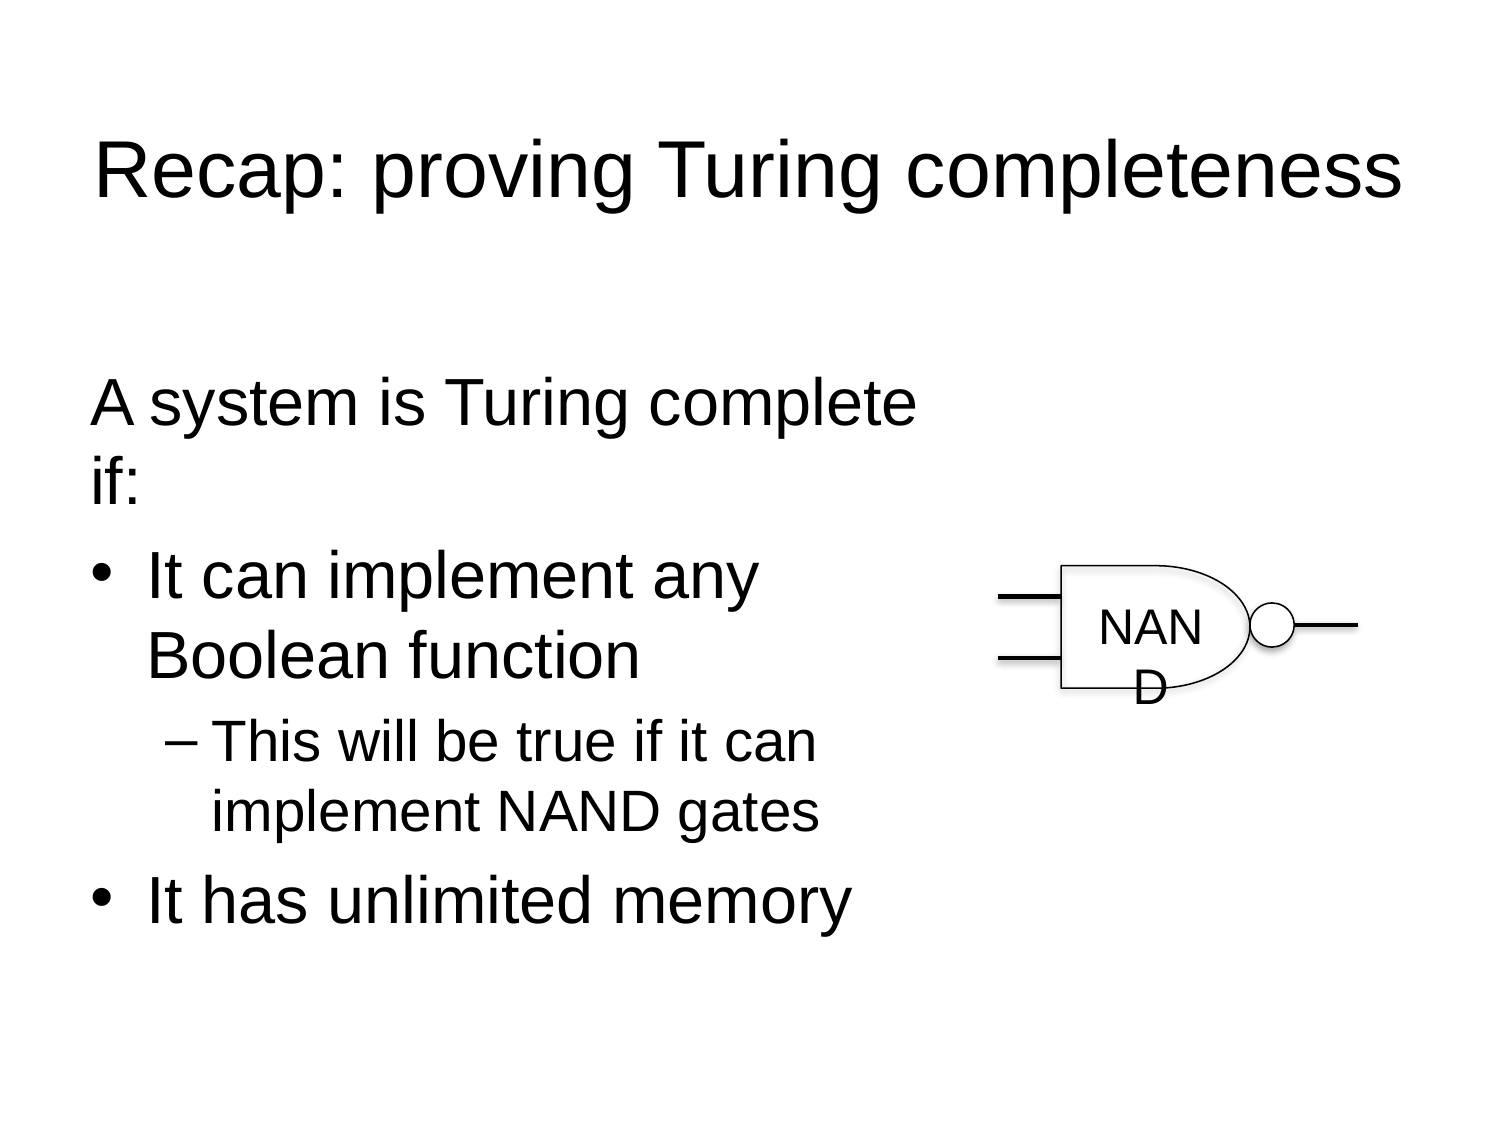

# Recap: proving Turing completeness
A system is Turing complete if:
It can implement any Boolean function
This will be true if it can implement NAND gates
It has unlimited memory

NAND